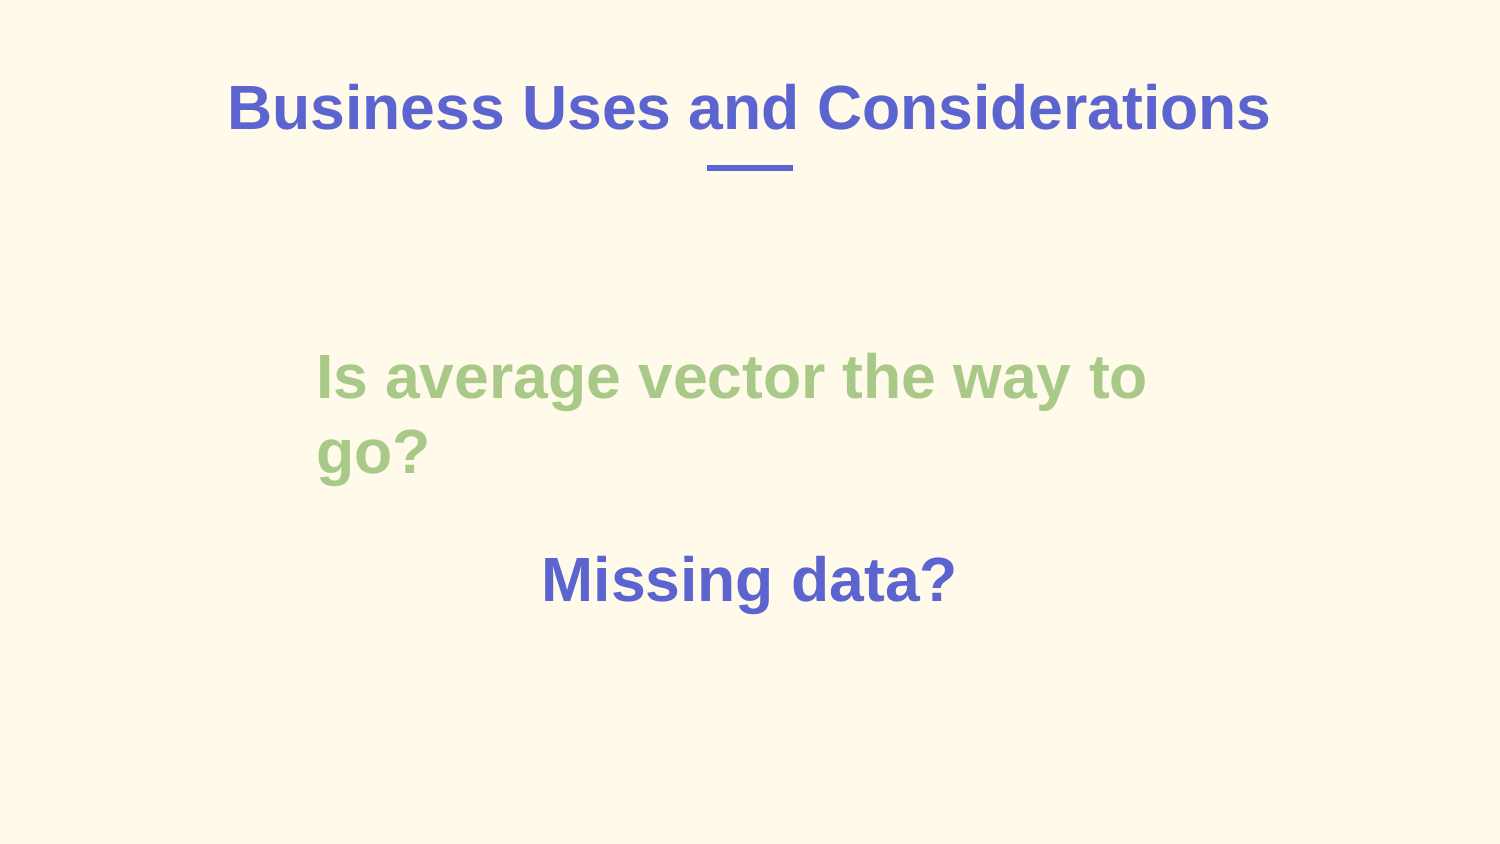

Business Uses and Considerations
Is average vector the way to go?
Missing data?